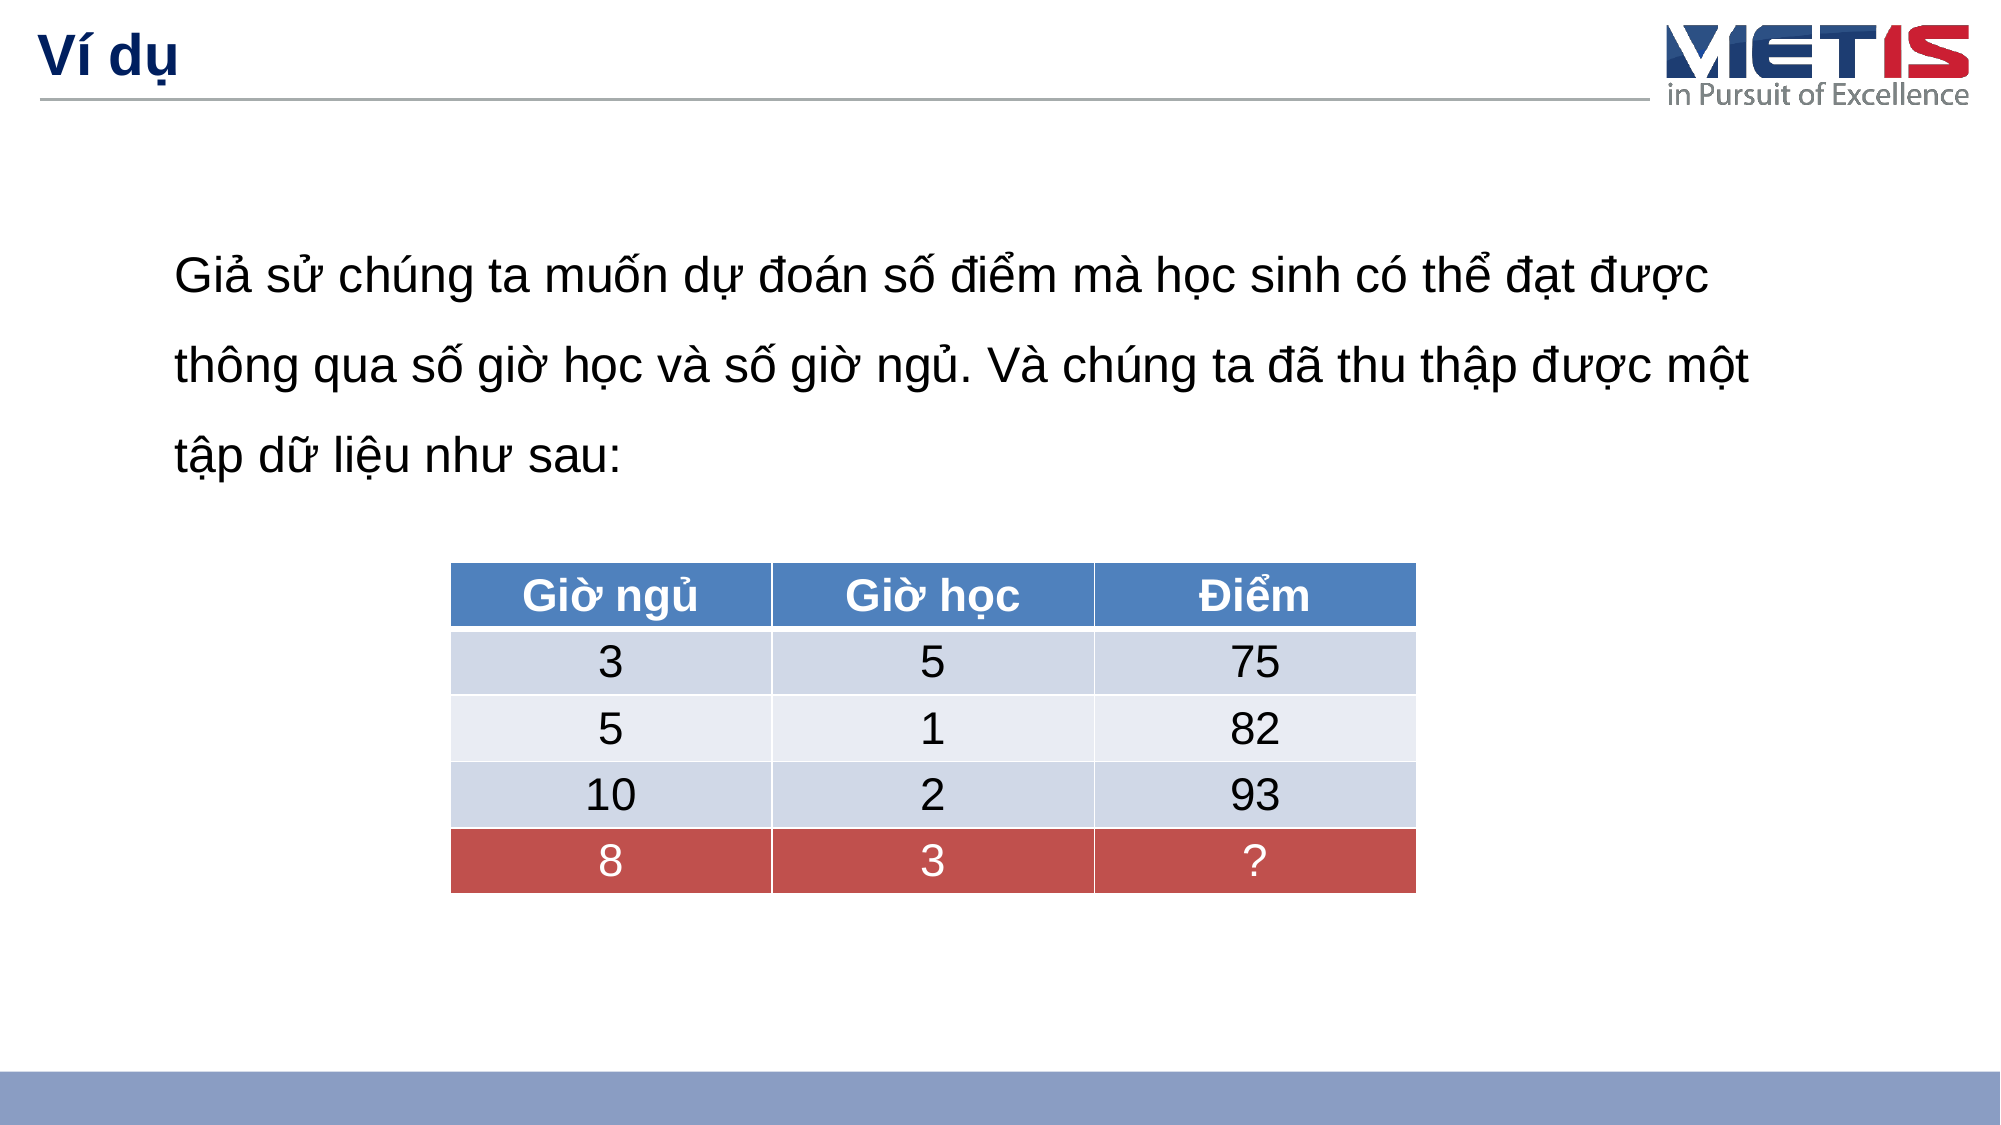

# Ví dụ
Giả sử chúng ta muốn dự đoán số điểm mà học sinh có thể đạt được thông qua số giờ học và số giờ ngủ. Và chúng ta đã thu thập được một tập dữ liệu như sau:

| Giờ ngủ | Giờ học | Điểm |
| --- | --- | --- |
| 3 | 5 | 75 |
| 5 | 1 | 82 |
| 10 | 2 | 93 |
| 8 | 3 | ? |